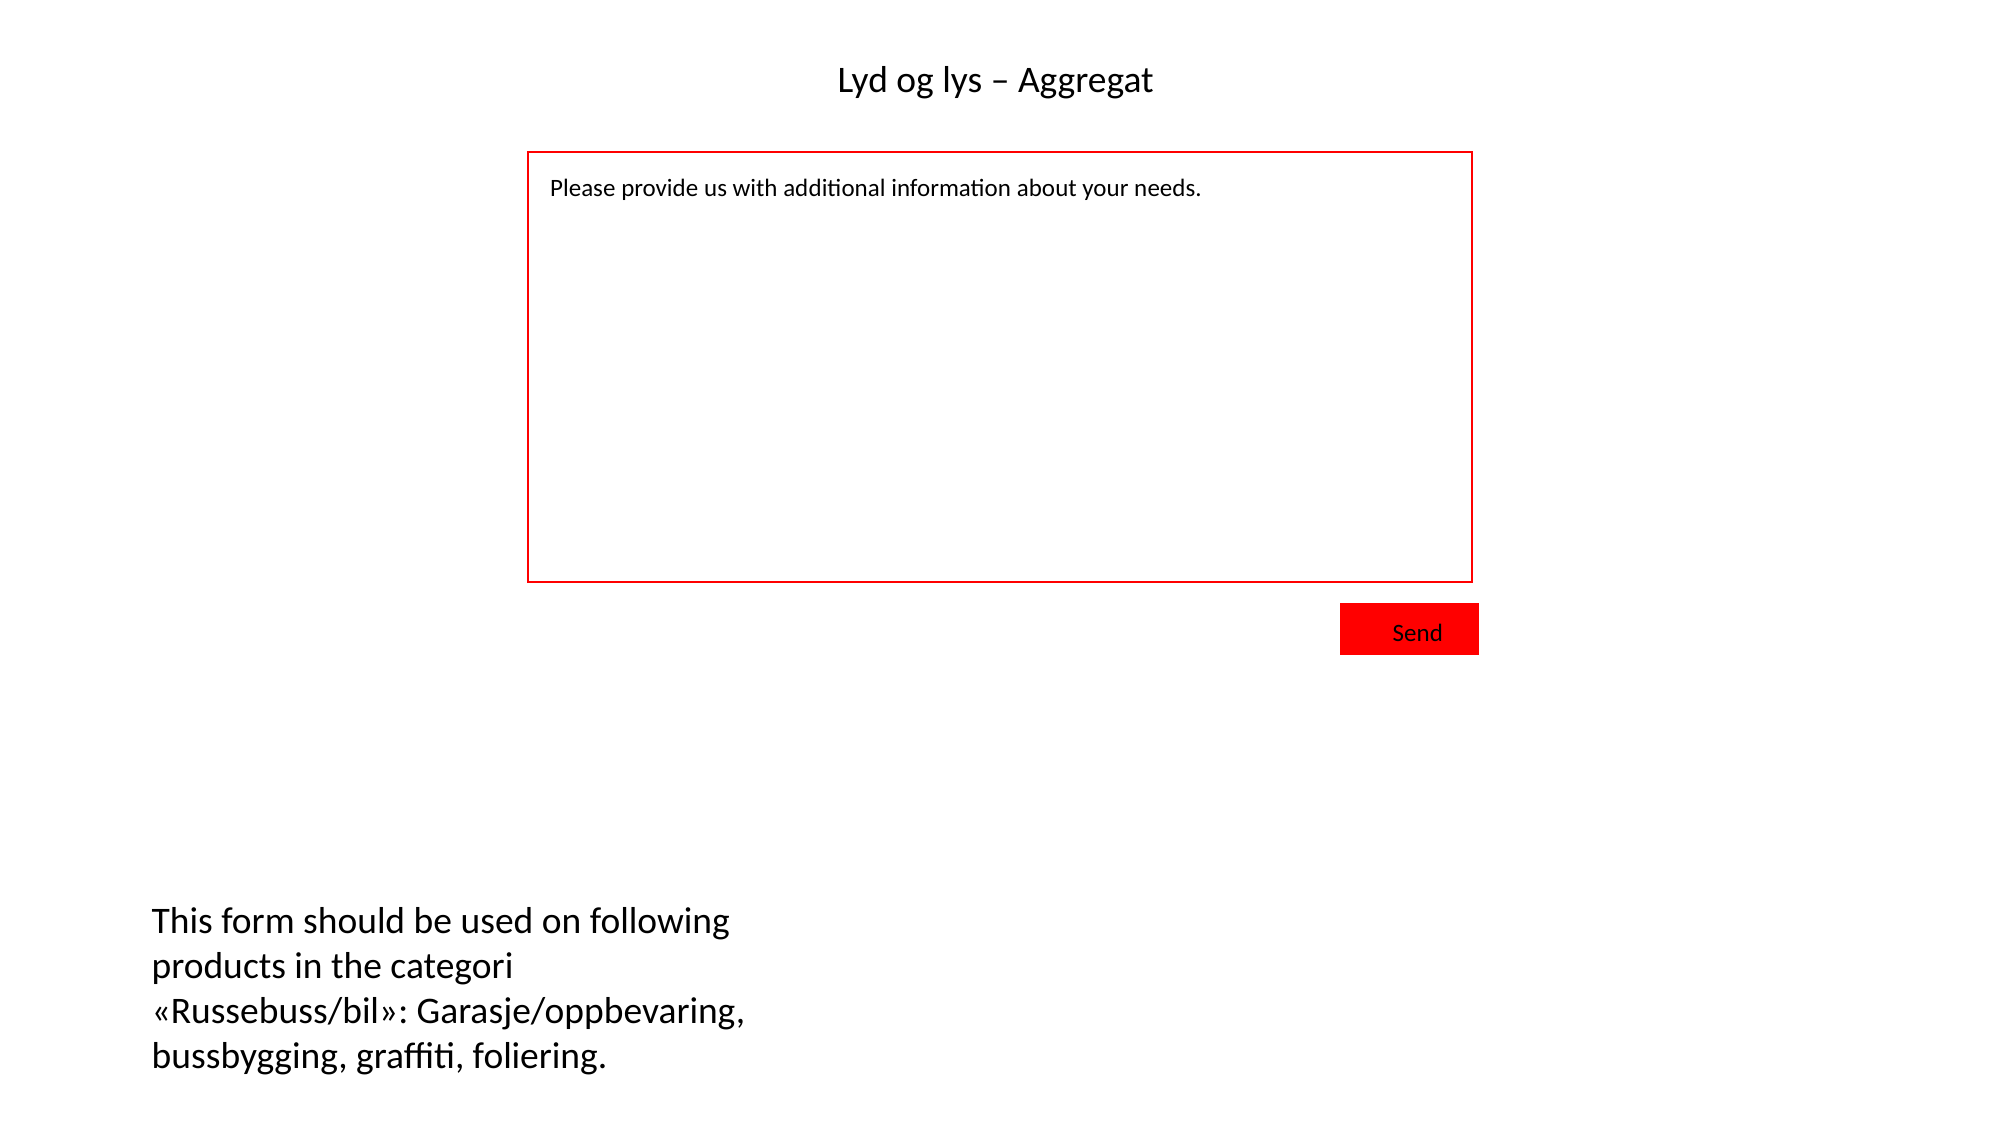

Lyd og lys – Aggregat

Number of diploms
Please provide us with additional information about your needs.

Send
This form should be used on following products in the categori «Russebuss/bil»: Garasje/oppbevaring, bussbygging, graffiti, foliering.